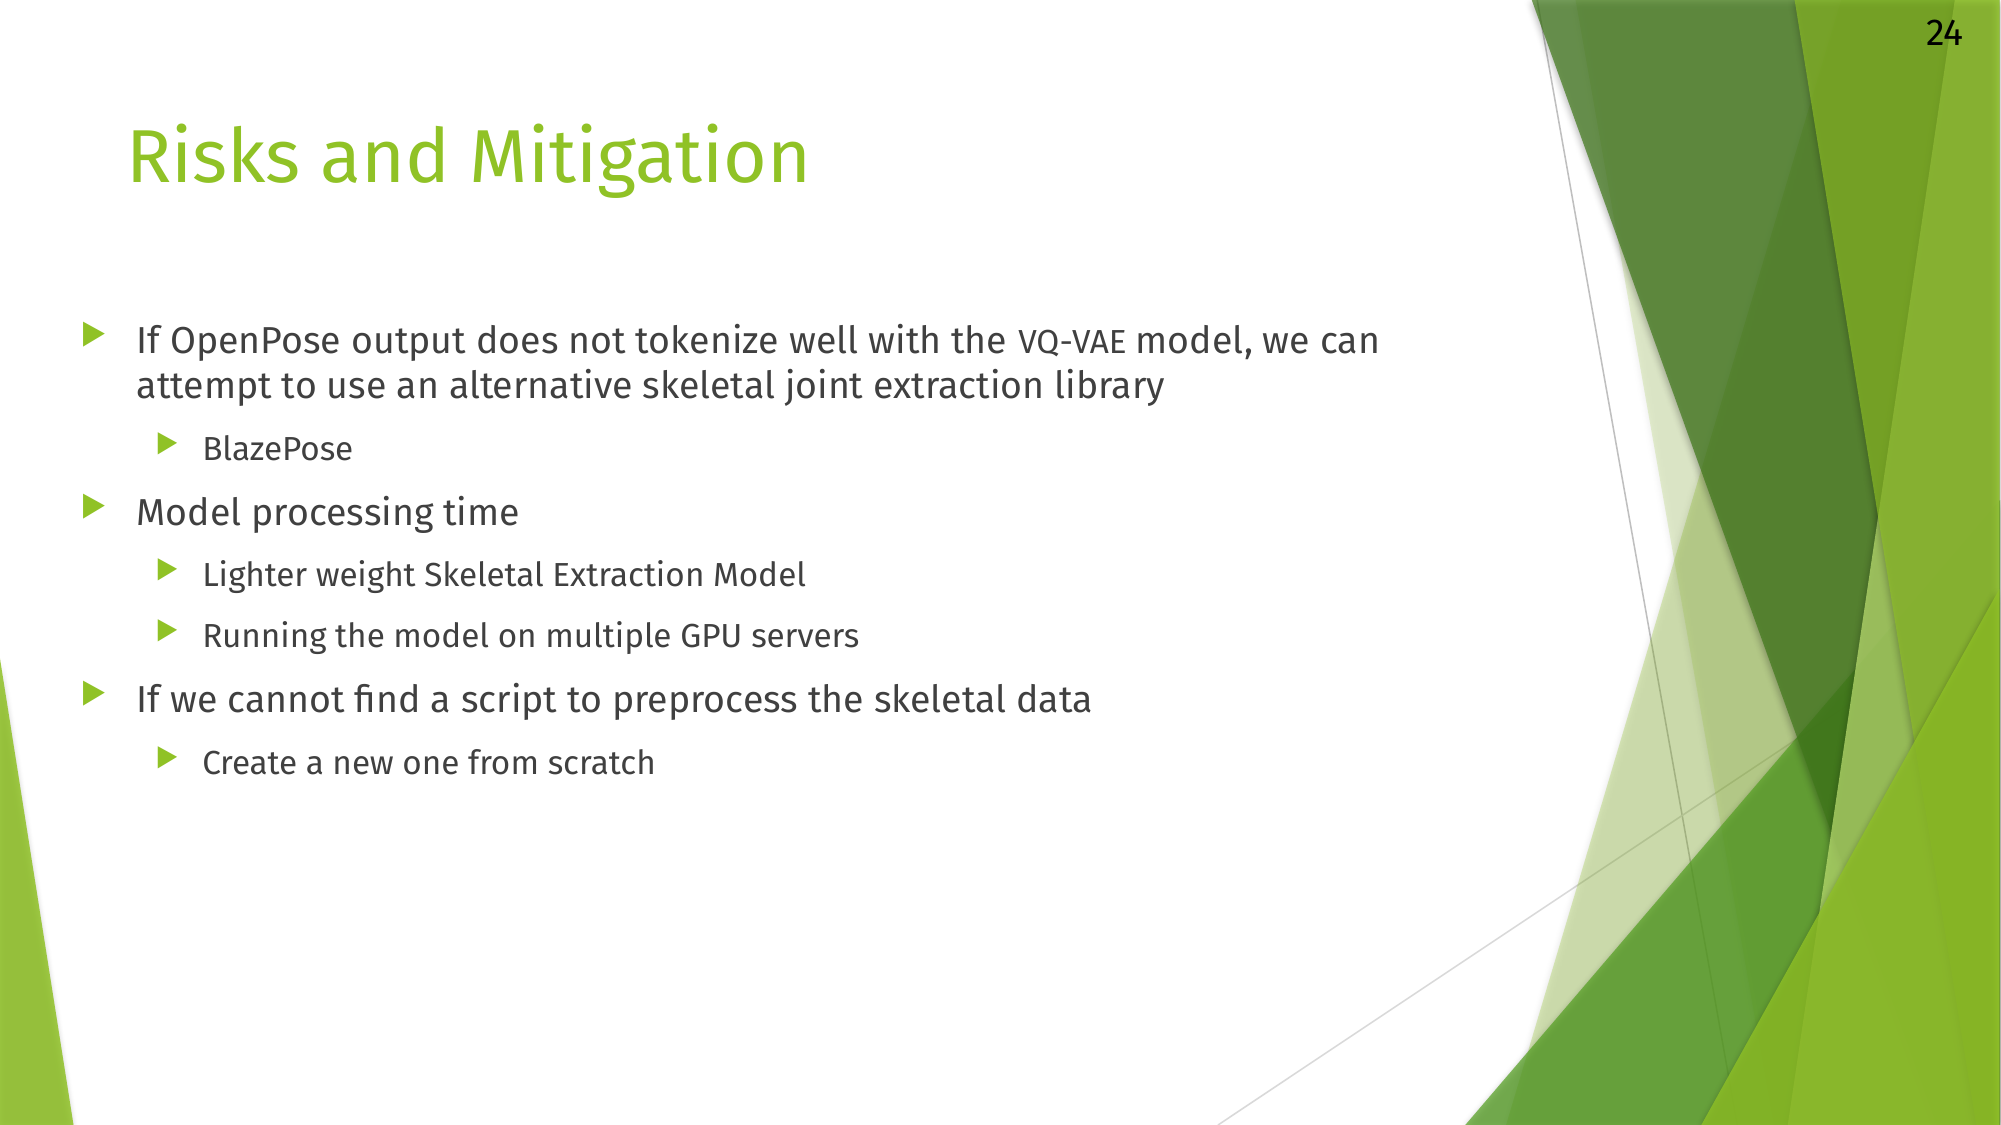

24
# Risks and Mitigation
If OpenPose output does not tokenize well with the VQ-VAE model, we can attempt to use an alternative skeletal joint extraction library
BlazePose
Model processing time
Lighter weight Skeletal Extraction Model
Running the model on multiple GPU servers
If we cannot find a script to preprocess the skeletal data
Create a new one from scratch